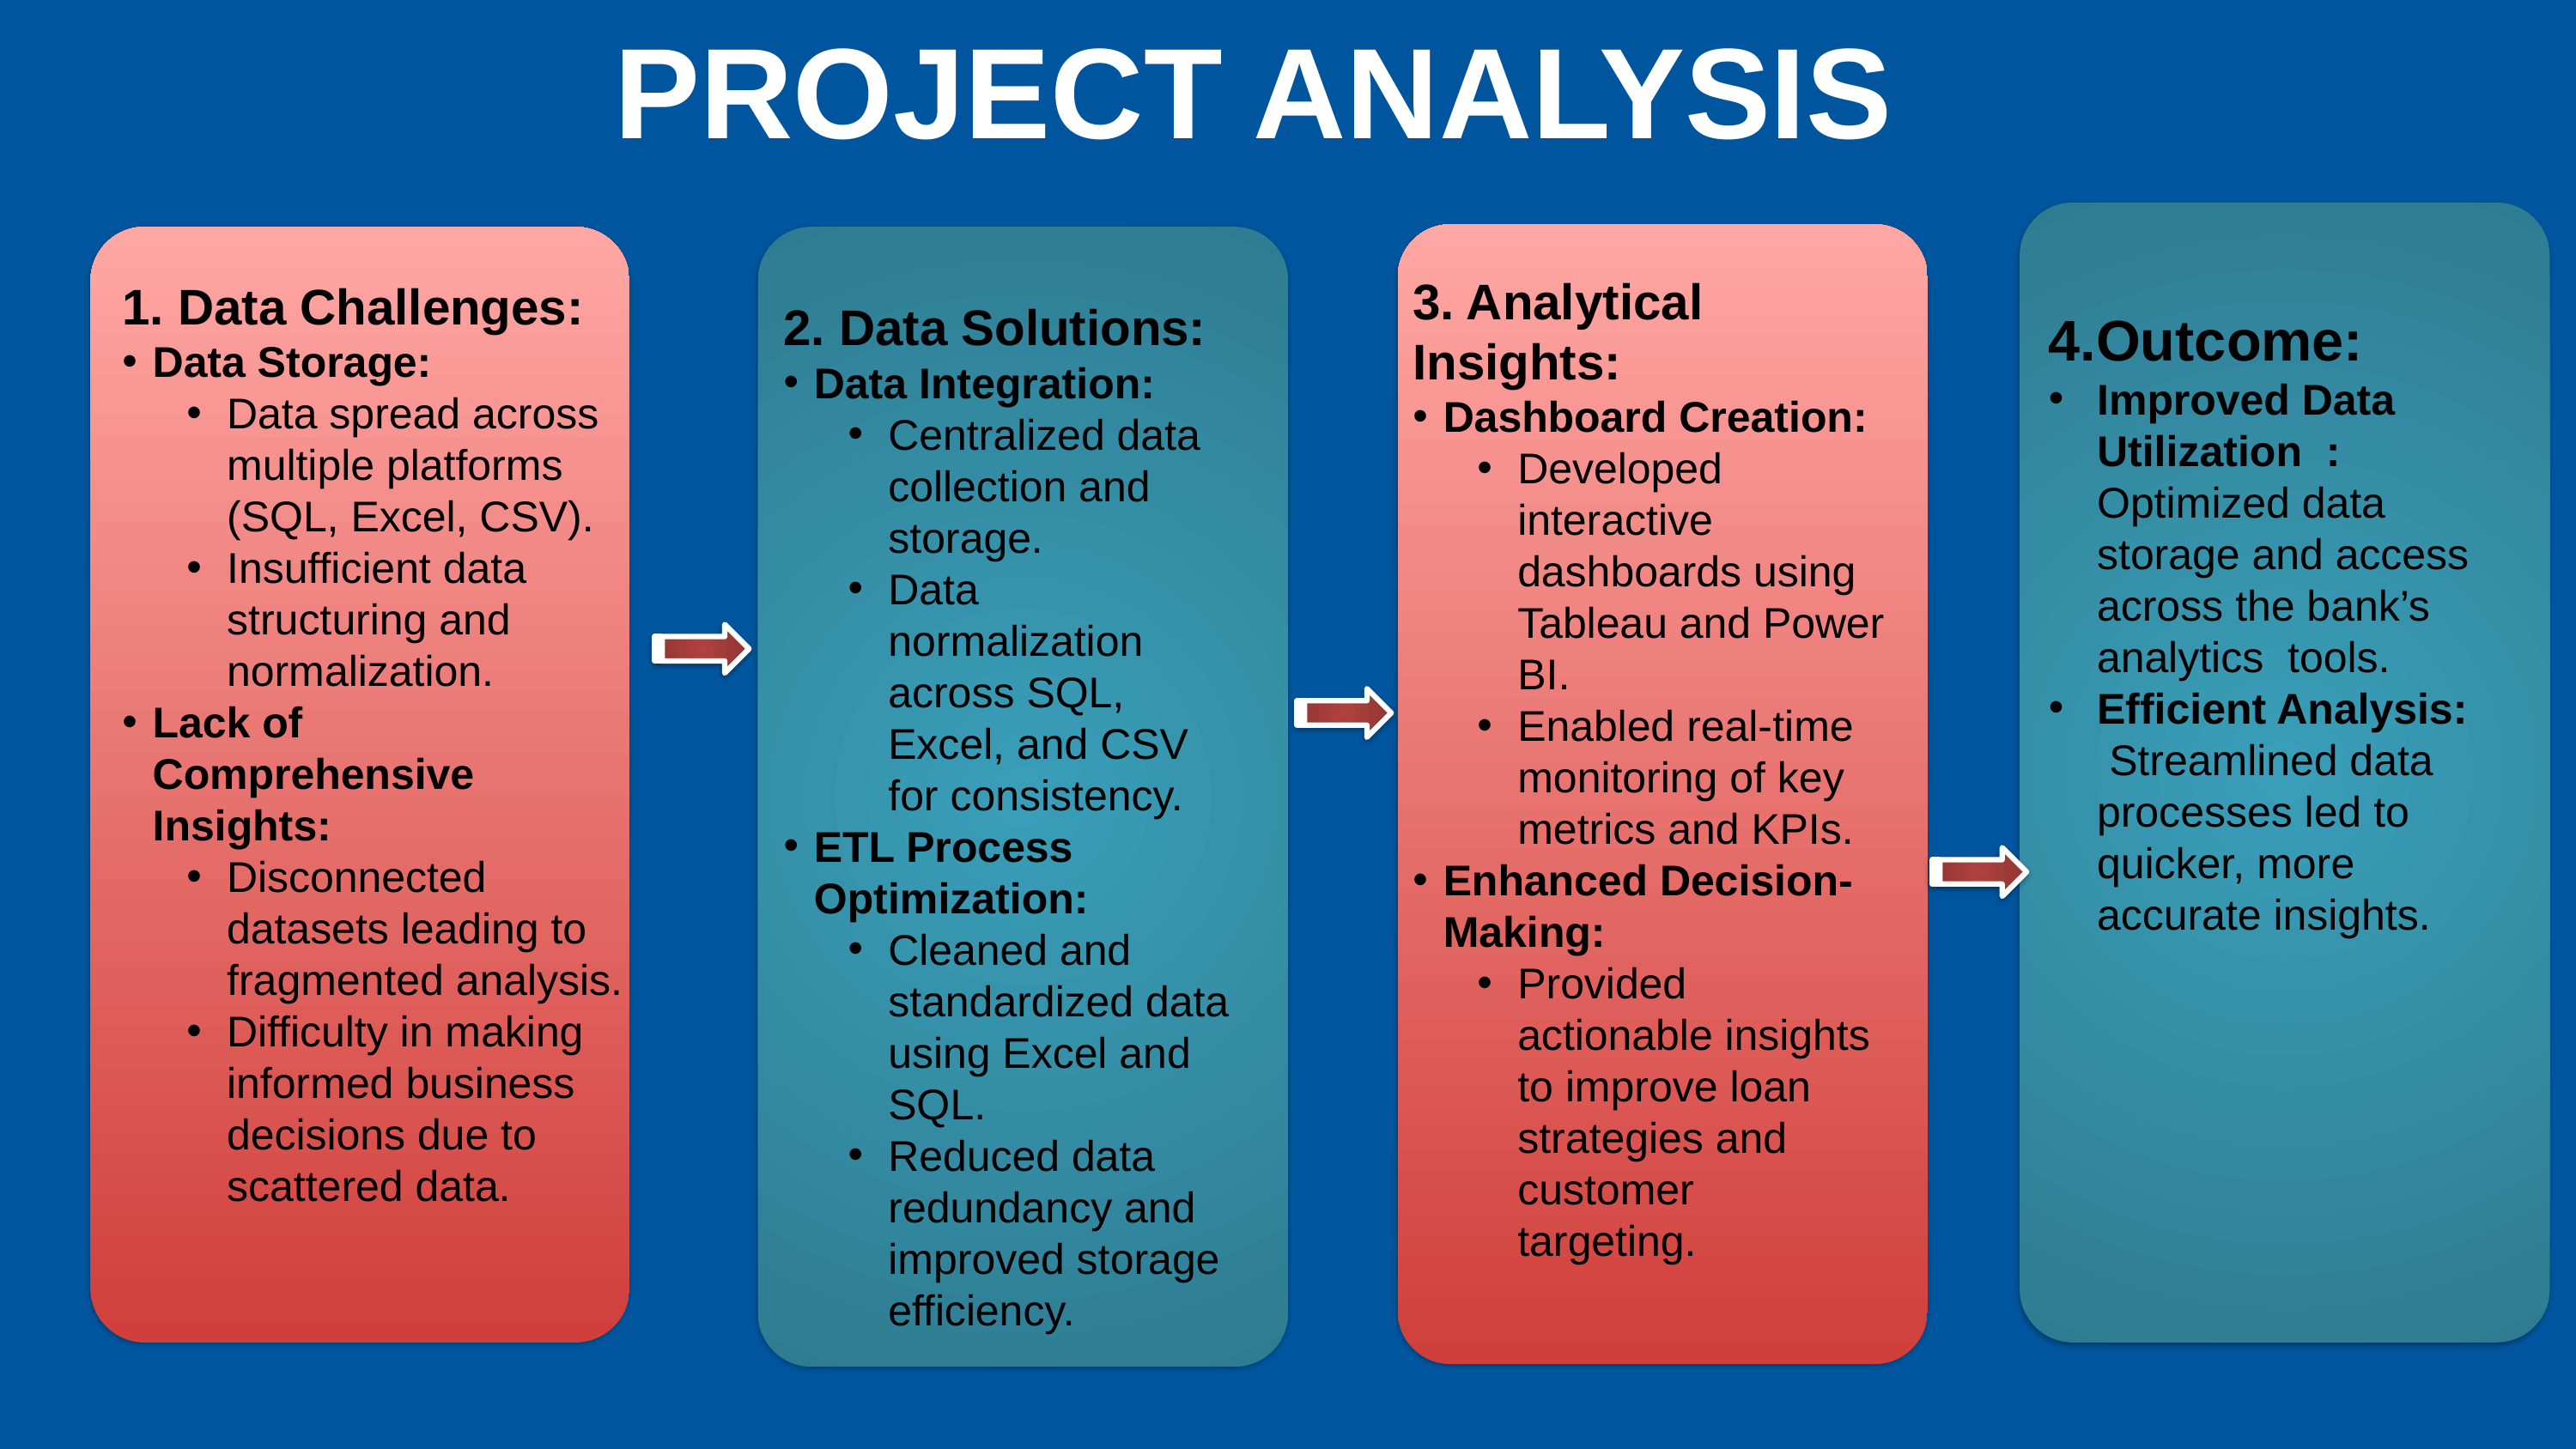

PROJECT ANALYSIS

3. Analytical  Insights:
Dashboard Creation:
Developed interactive dashboards using Tableau and Power BI.
Enabled real-time monitoring of key metrics and KPIs.
Enhanced Decision-Making:
Provided actionable insights to improve loan strategies and customer targeting.
1. Data Challenges:
Data Storage:
Data spread across multiple platforms (SQL, Excel, CSV).
Insufficient data structuring and normalization.
Lack of Comprehensive Insights:
Disconnected datasets leading to fragmented analysis.
Difficulty in making informed business decisions due to scattered data.
2. Data Solutions:
Data Integration:
Centralized data collection and storage.
Data normalization across SQL, Excel, and CSV for consistency.
ETL Process Optimization:
Cleaned and standardized data using Excel and SQL.
Reduced data redundancy and improved storage efficiency.
4.Outcome:
Improved Data Utilization  : Optimized data storage and access across the bank’s analytics  tools.
Efficient Analysis:  Streamlined data processes led to quicker, more accurate insights.